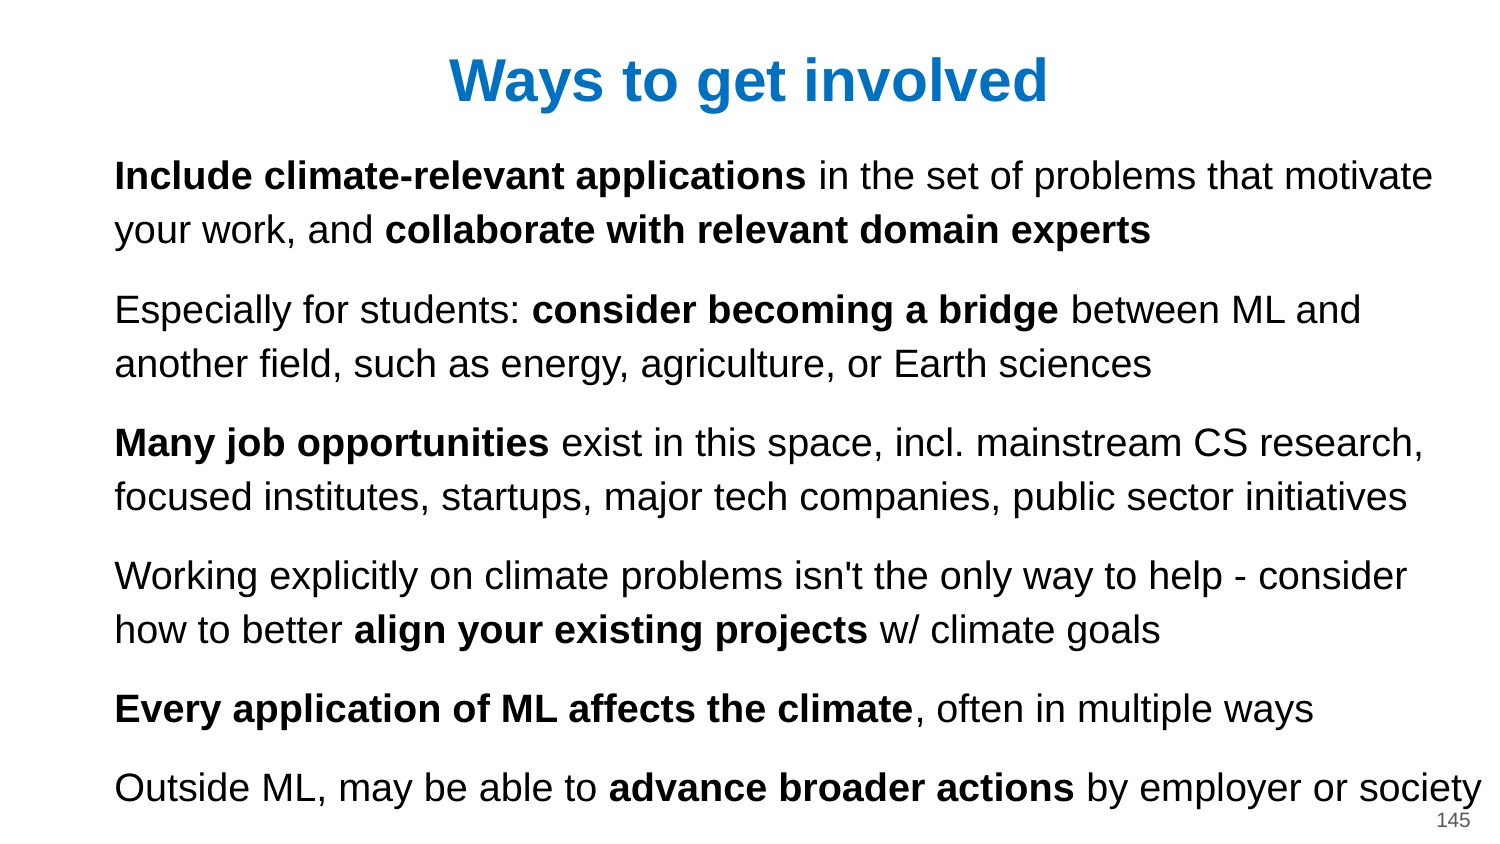

# Ways to get involved
Include climate-relevant applications in the set of problems that motivate your work, and collaborate with relevant domain experts
Especially for students: consider becoming a bridge between ML and another field, such as energy, agriculture, or Earth sciences
Many job opportunities exist in this space, incl. mainstream CS research, focused institutes, startups, major tech companies, public sector initiatives
Working explicitly on climate problems isn't the only way to help - consider how to better align your existing projects w/ climate goals
Every application of ML affects the climate, often in multiple ways
Outside ML, may be able to advance broader actions by employer or society

145